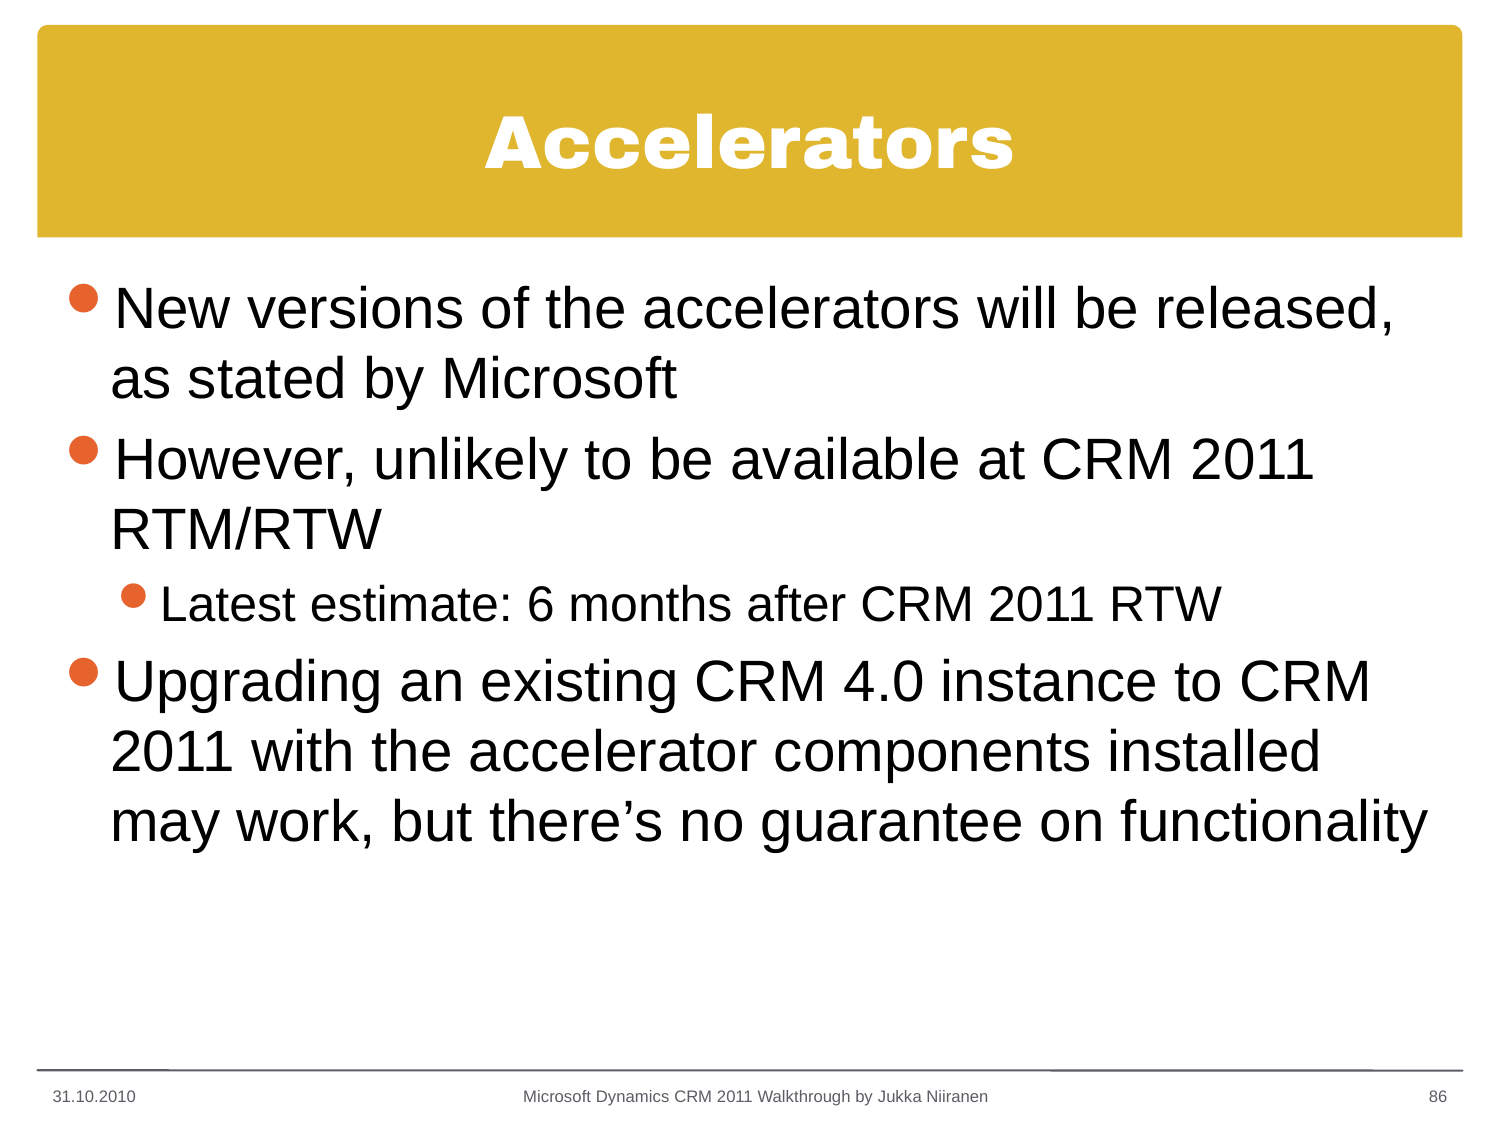

# Accelerators
New versions of the accelerators will be released, as stated by Microsoft
However, unlikely to be available at CRM 2011 RTM/RTW
Latest estimate: 6 months after CRM 2011 RTW
Upgrading an existing CRM 4.0 instance to CRM 2011 with the accelerator components installed may work, but there’s no guarantee on functionality
31.10.2010
Microsoft Dynamics CRM 2011 Walkthrough by Jukka Niiranen
86